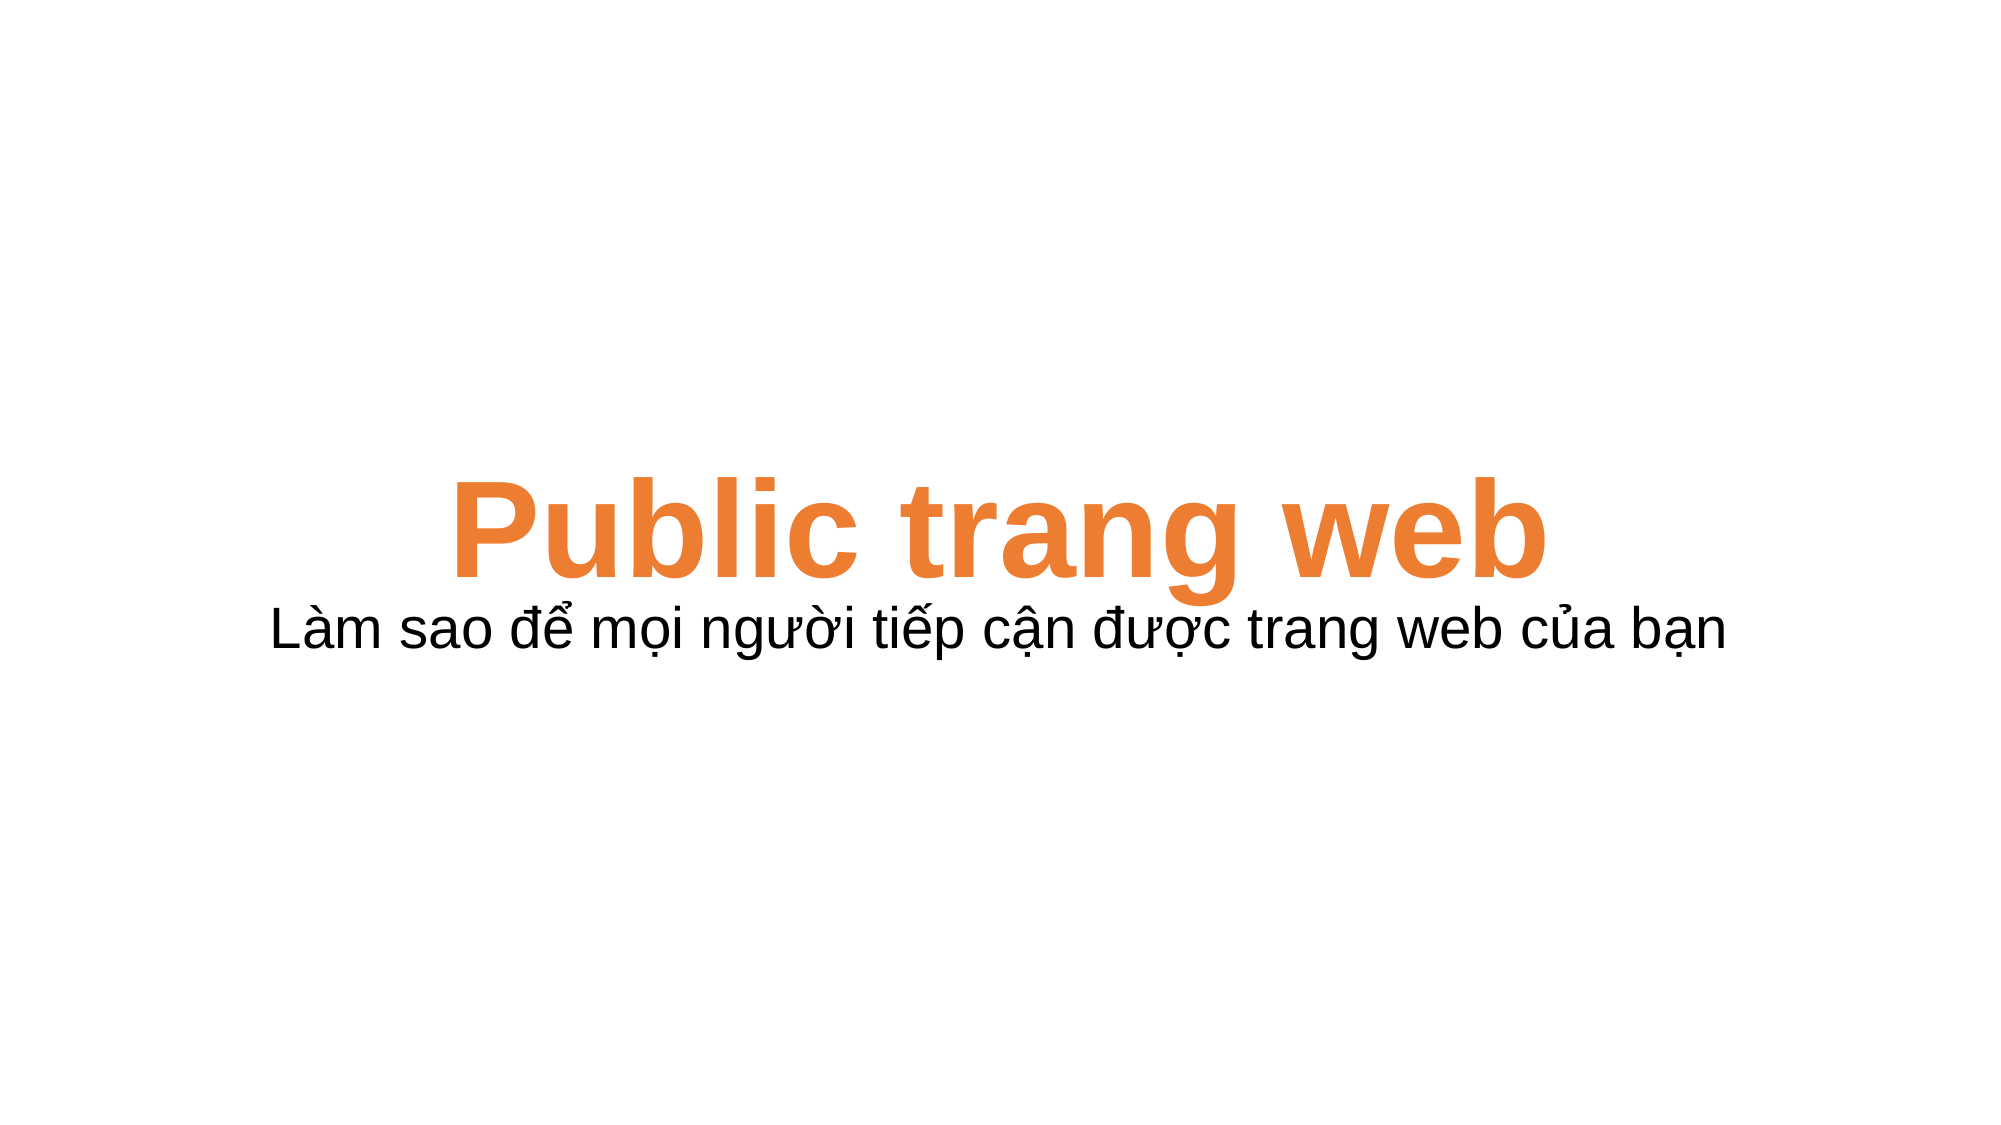

Public trang web
Làm sao để mọi người tiếp cận được trang web của bạn